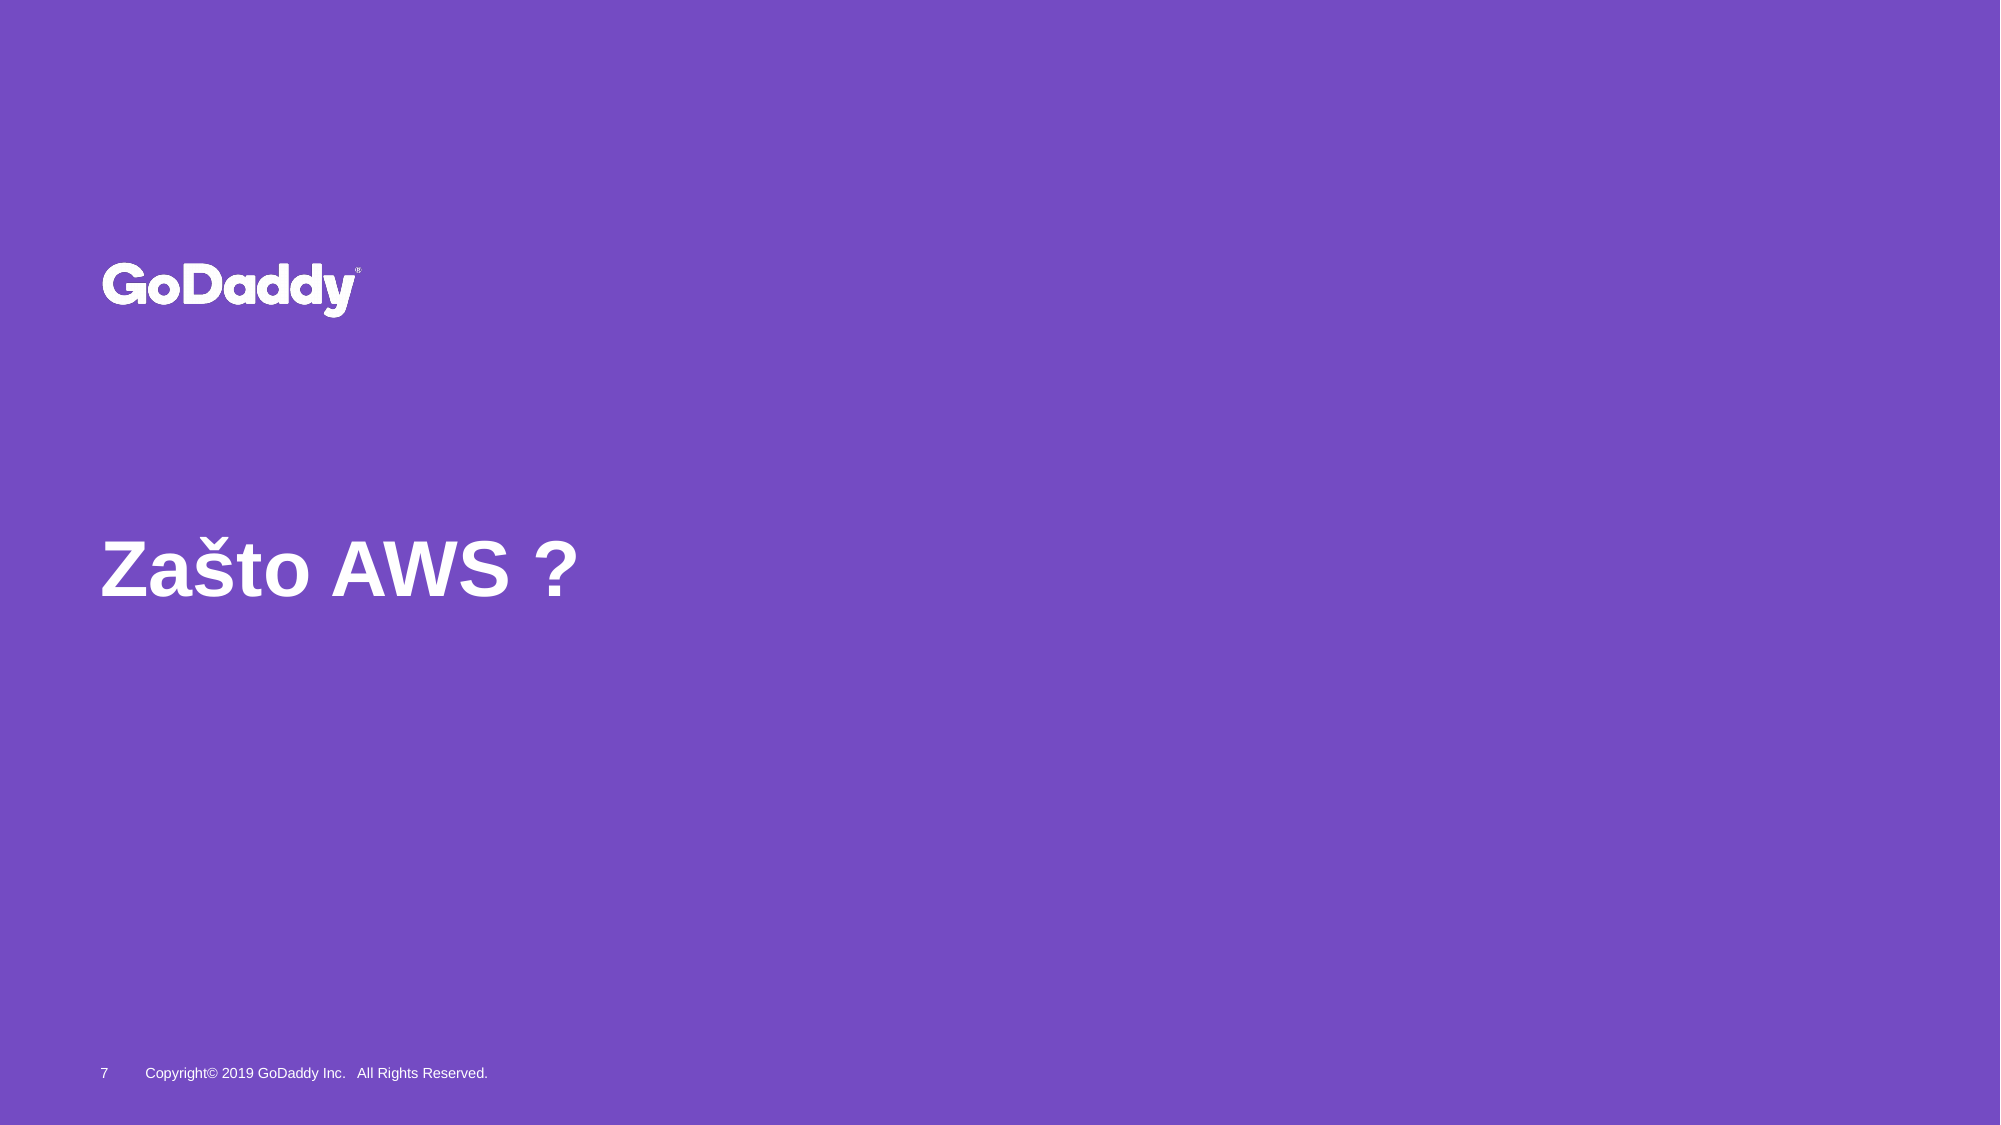

# Zašto AWS ?

7
Copyright© 2019 GoDaddy Inc.   All Rights Reserved.